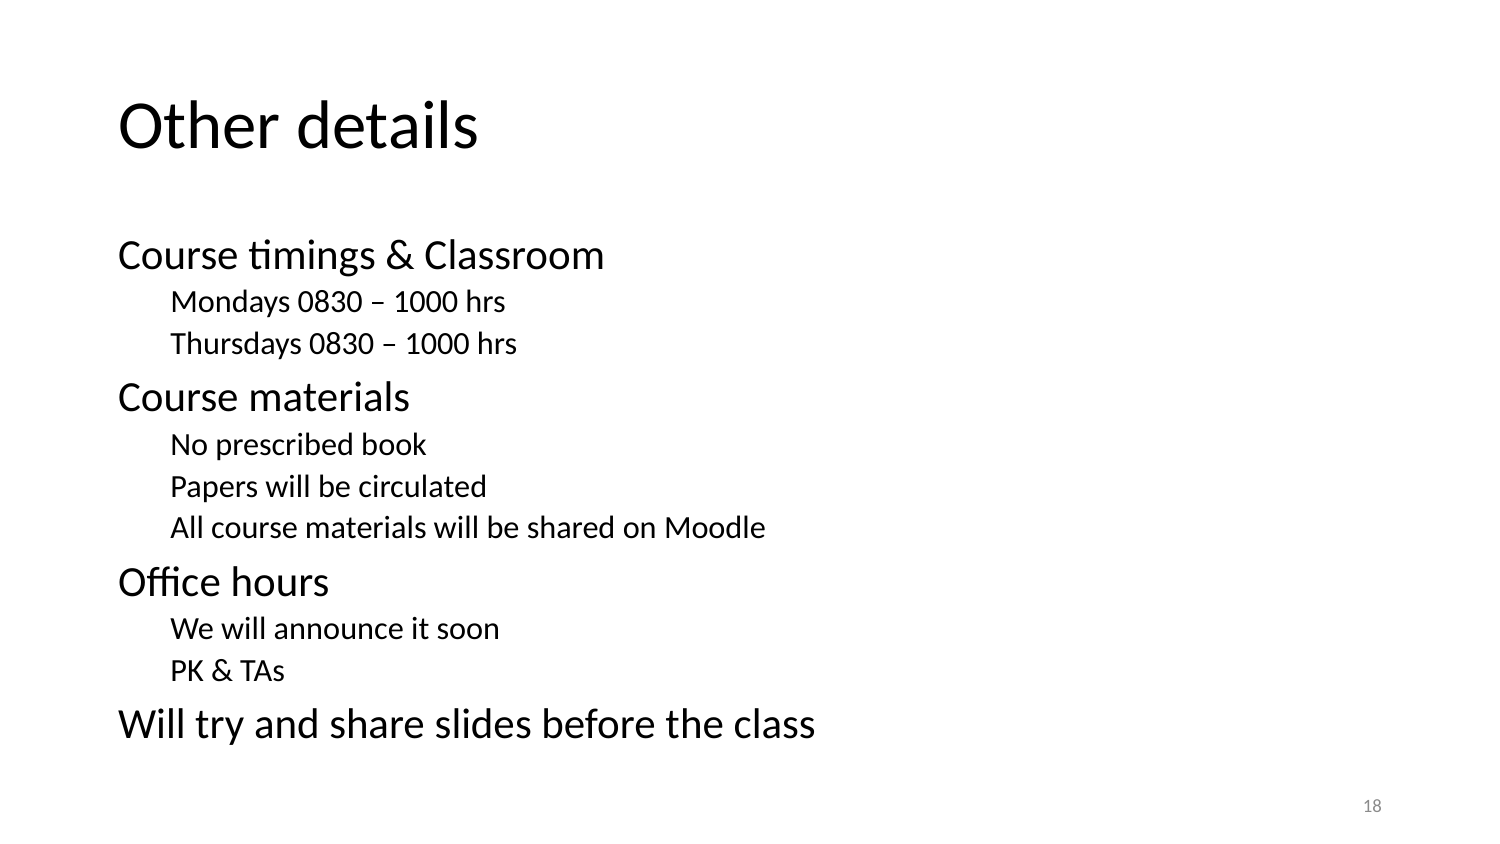

# Other details
Course timings & Classroom
Mondays 0830 – 1000 hrs
Thursdays 0830 – 1000 hrs
Course materials
No prescribed book
Papers will be circulated
All course materials will be shared on Moodle
Office hours
We will announce it soon
PK & TAs
Will try and share slides before the class
18